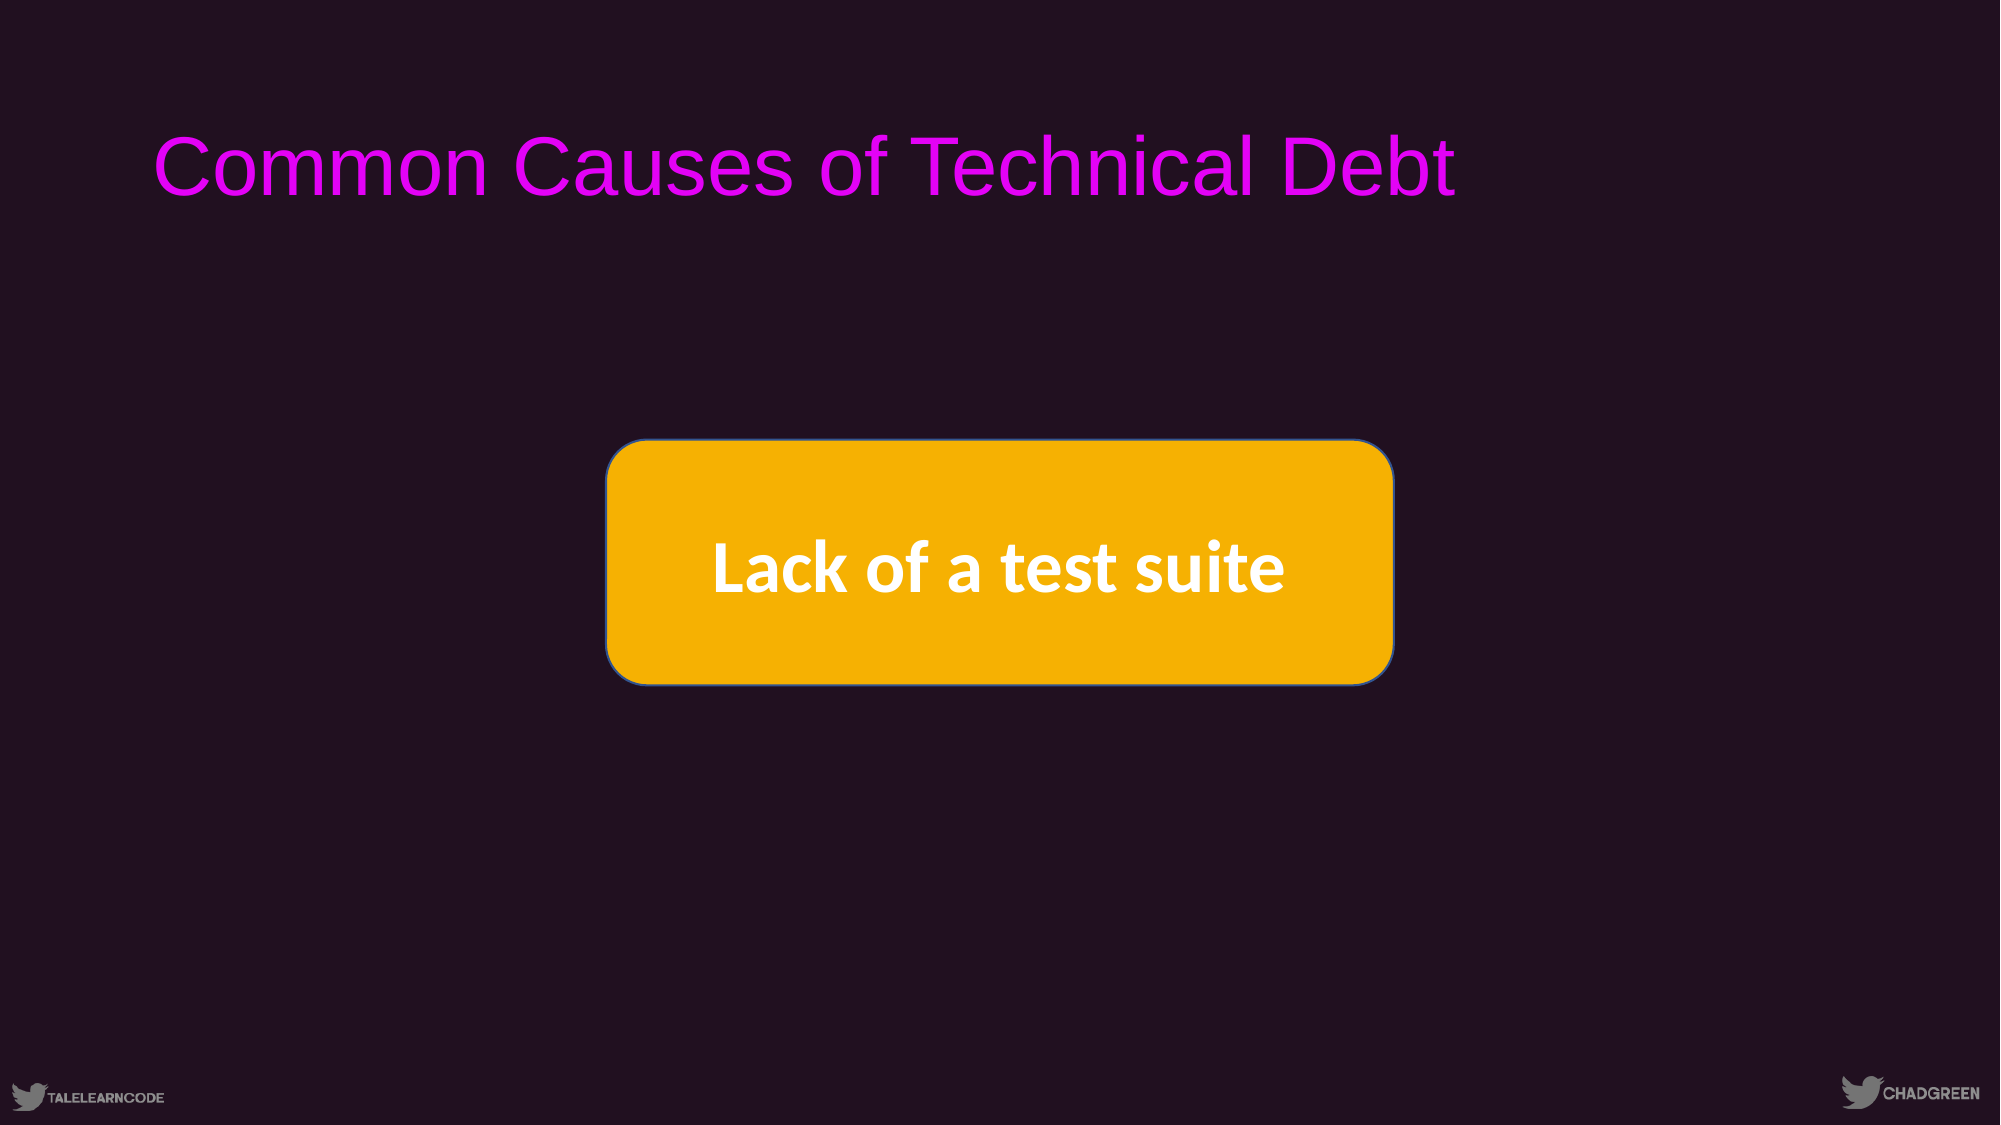

# Common Causes of Technical Debt
Lack of a test suite